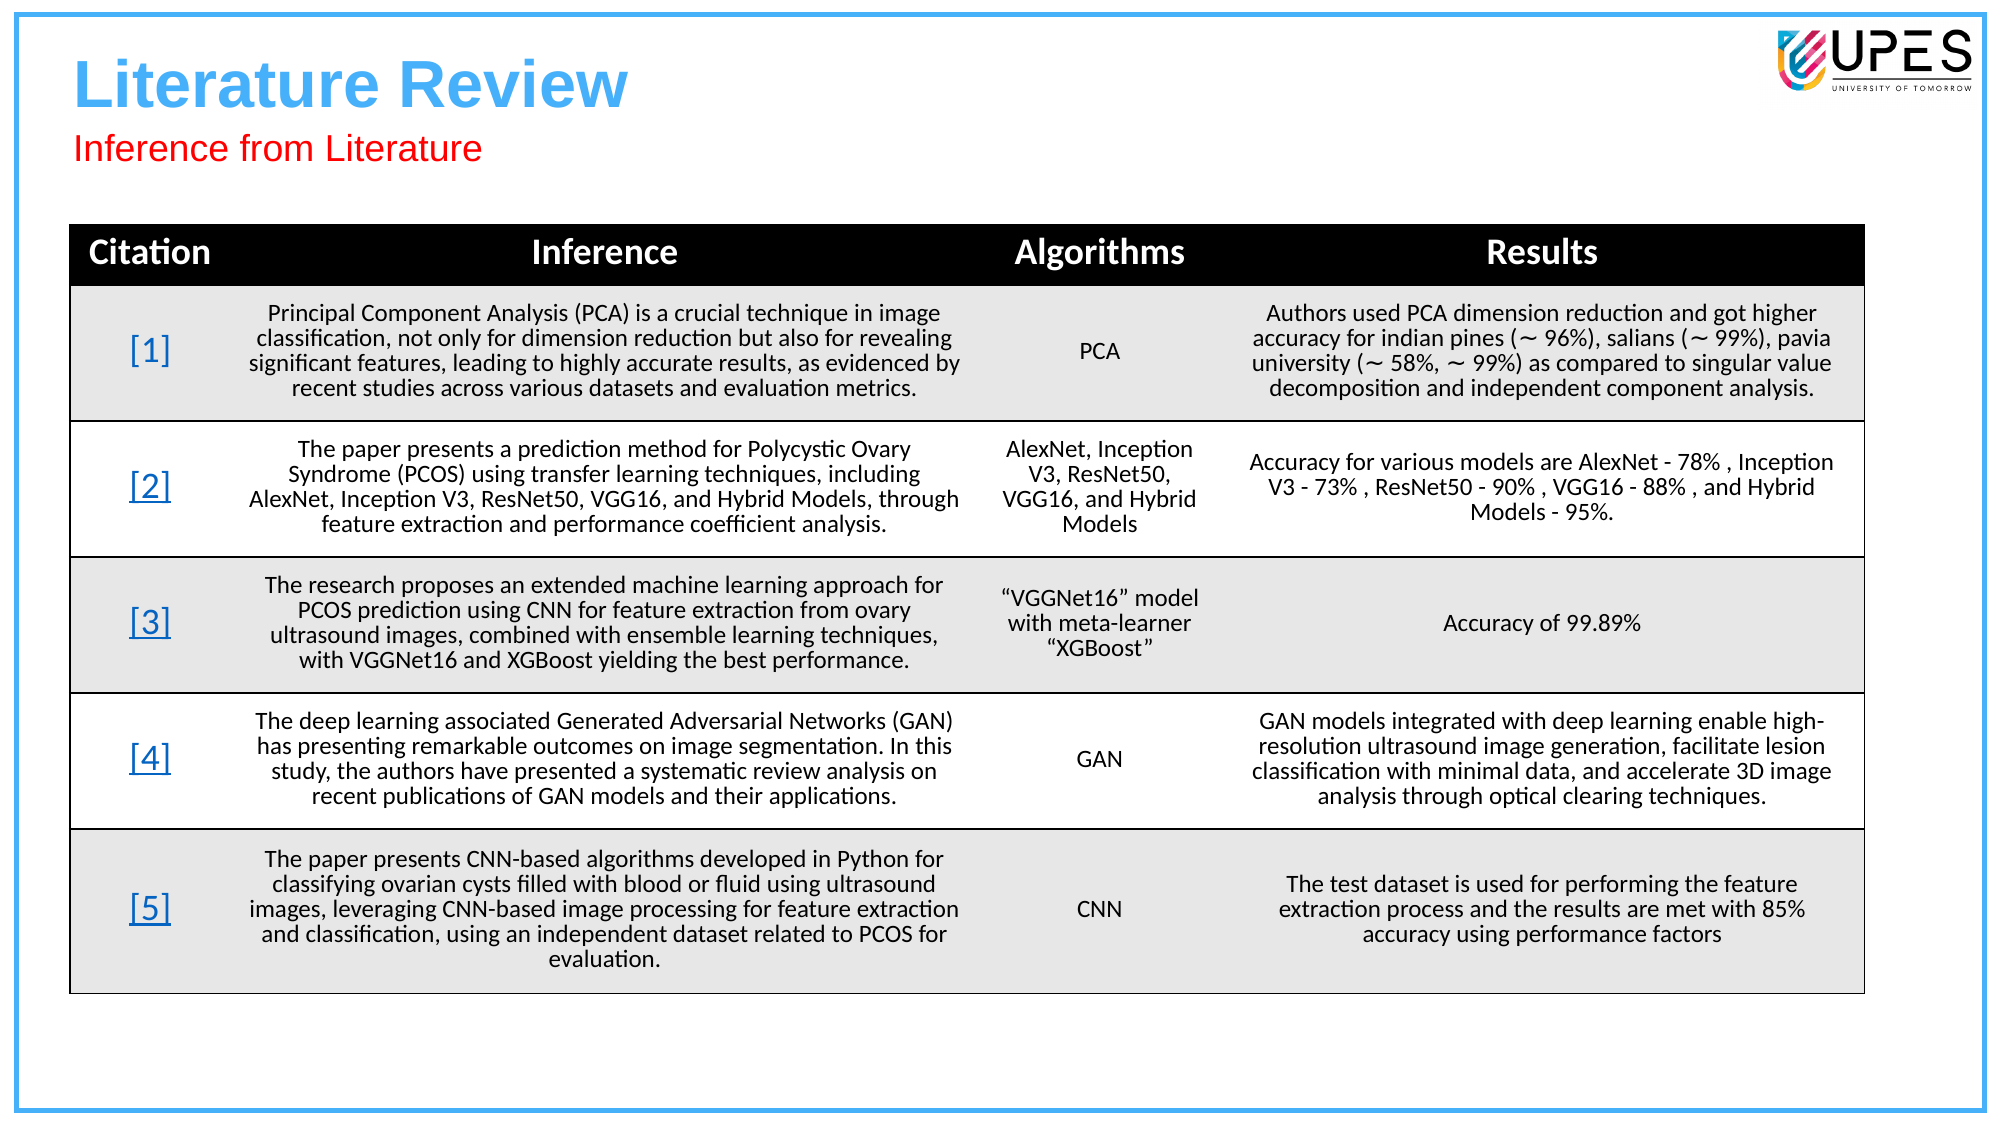

Literature Review
Inference from Literature
| Citation | Inference | Algorithms | Results |
| --- | --- | --- | --- |
| [1] | Principal Component Analysis (PCA) is a crucial technique in image classification, not only for dimension reduction but also for revealing significant features, leading to highly accurate results, as evidenced by recent studies across various datasets and evaluation metrics. | PCA | Authors used PCA dimension reduction and got higher accuracy for indian pines (∼ 96%), salians (∼ 99%), pavia university (∼ 58%, ∼ 99%) as compared to singular value decomposition and independent component analysis. |
| [2] | The paper presents a prediction method for Polycystic Ovary Syndrome (PCOS) using transfer learning techniques, including AlexNet, Inception V3, ResNet50, VGG16, and Hybrid Models, through feature extraction and performance coefficient analysis. | AlexNet, Inception V3, ResNet50, VGG16, and Hybrid Models | Accuracy for various models are AlexNet - 78% , Inception V3 - 73% , ResNet50 - 90% , VGG16 - 88% , and Hybrid Models - 95%. |
| [3] | The research proposes an extended machine learning approach for PCOS prediction using CNN for feature extraction from ovary ultrasound images, combined with ensemble learning techniques, with VGGNet16 and XGBoost yielding the best performance. | “VGGNet16” model with meta-learner “XGBoost” | Accuracy of 99.89% |
| [4] | The deep learning associated Generated Adversarial Networks (GAN) has presenting remarkable outcomes on image segmentation. In this study, the authors have presented a systematic review analysis on recent publications of GAN models and their applications. | GAN | GAN models integrated with deep learning enable high-resolution ultrasound image generation, facilitate lesion classification with minimal data, and accelerate 3D image analysis through optical clearing techniques. |
| [5] | The paper presents CNN-based algorithms developed in Python for classifying ovarian cysts filled with blood or fluid using ultrasound images, leveraging CNN-based image processing for feature extraction and classification, using an independent dataset related to PCOS for evaluation. | CNN | The test dataset is used for performing the feature extraction process and the results are met with 85% accuracy using performance factors |